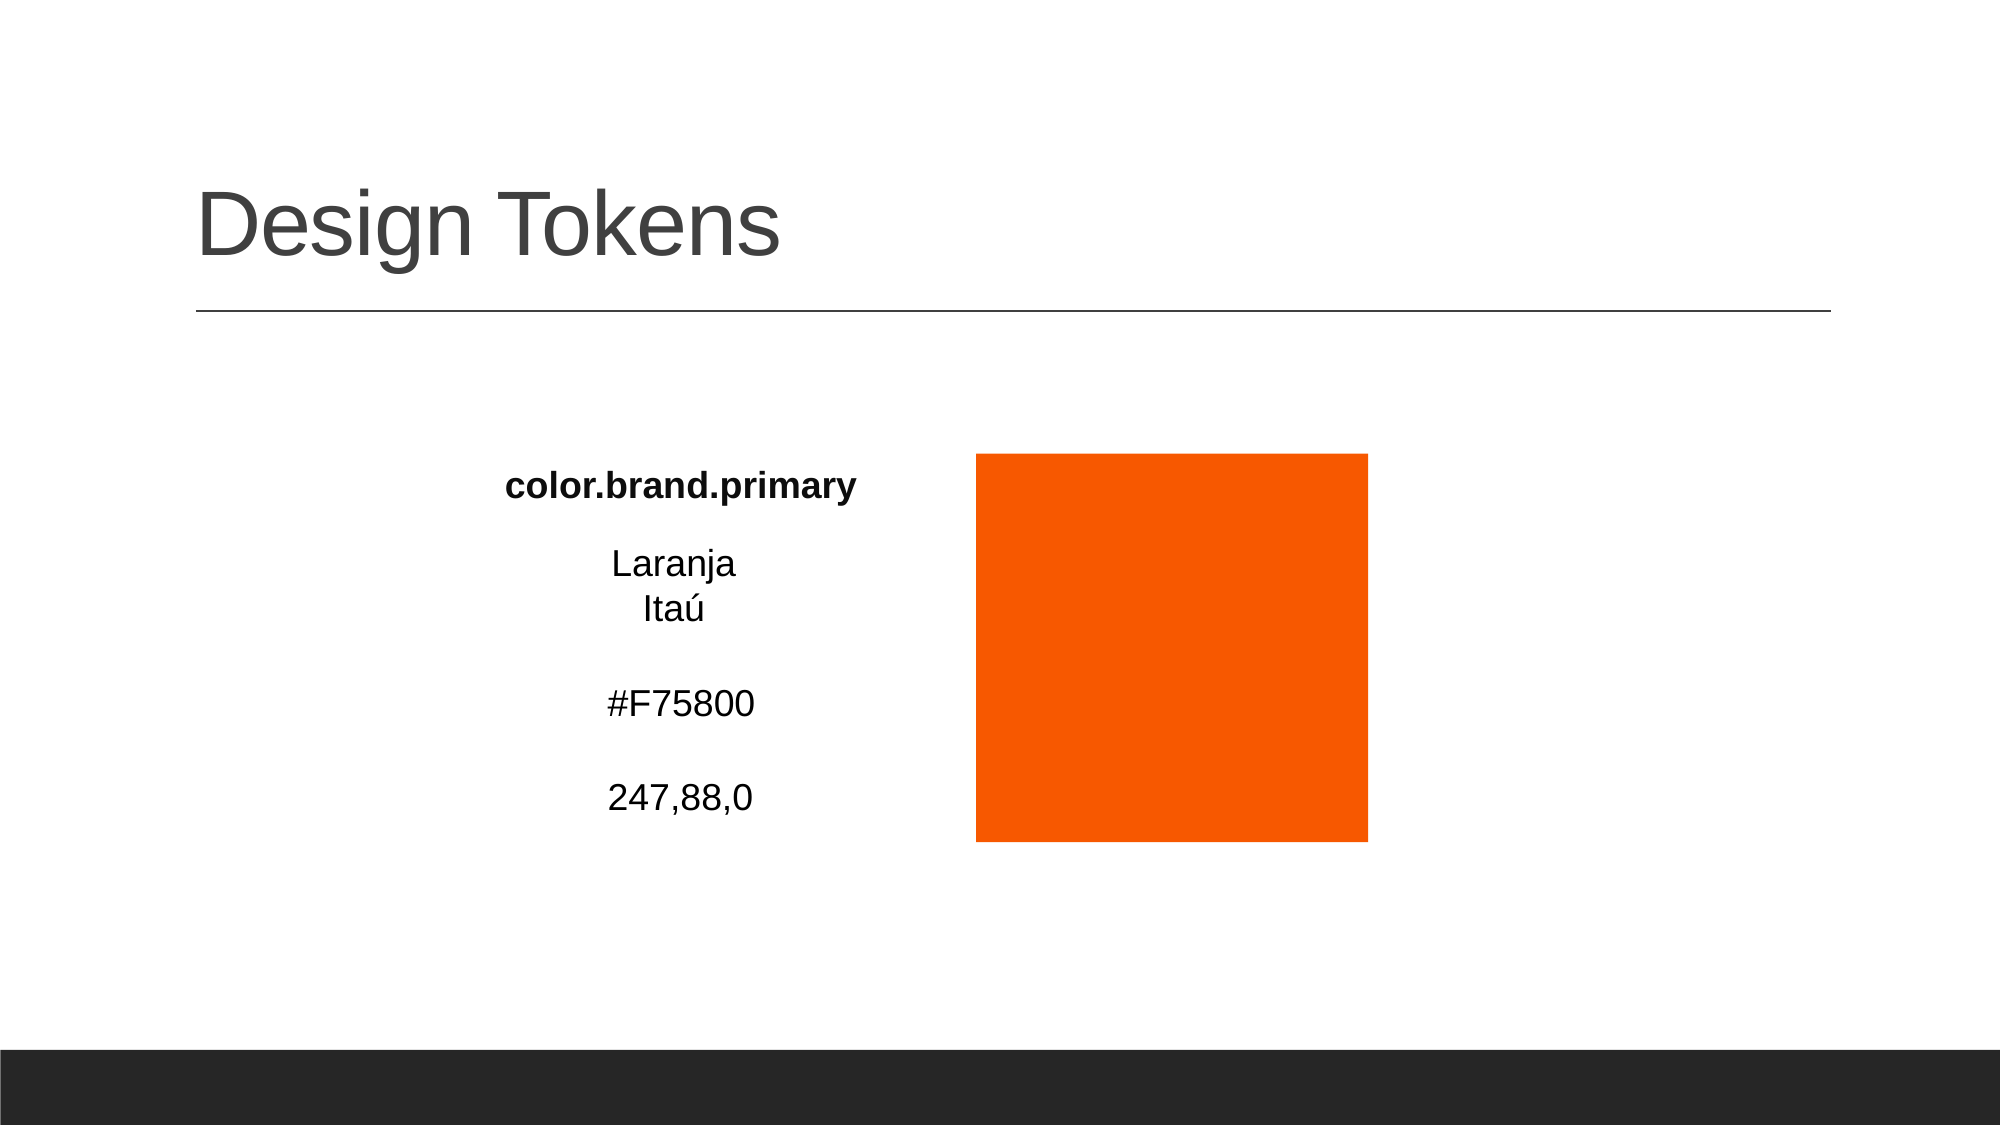

# Design Tokens
color.brand.primary

Laranja Itaú
#F75800
247,88,0